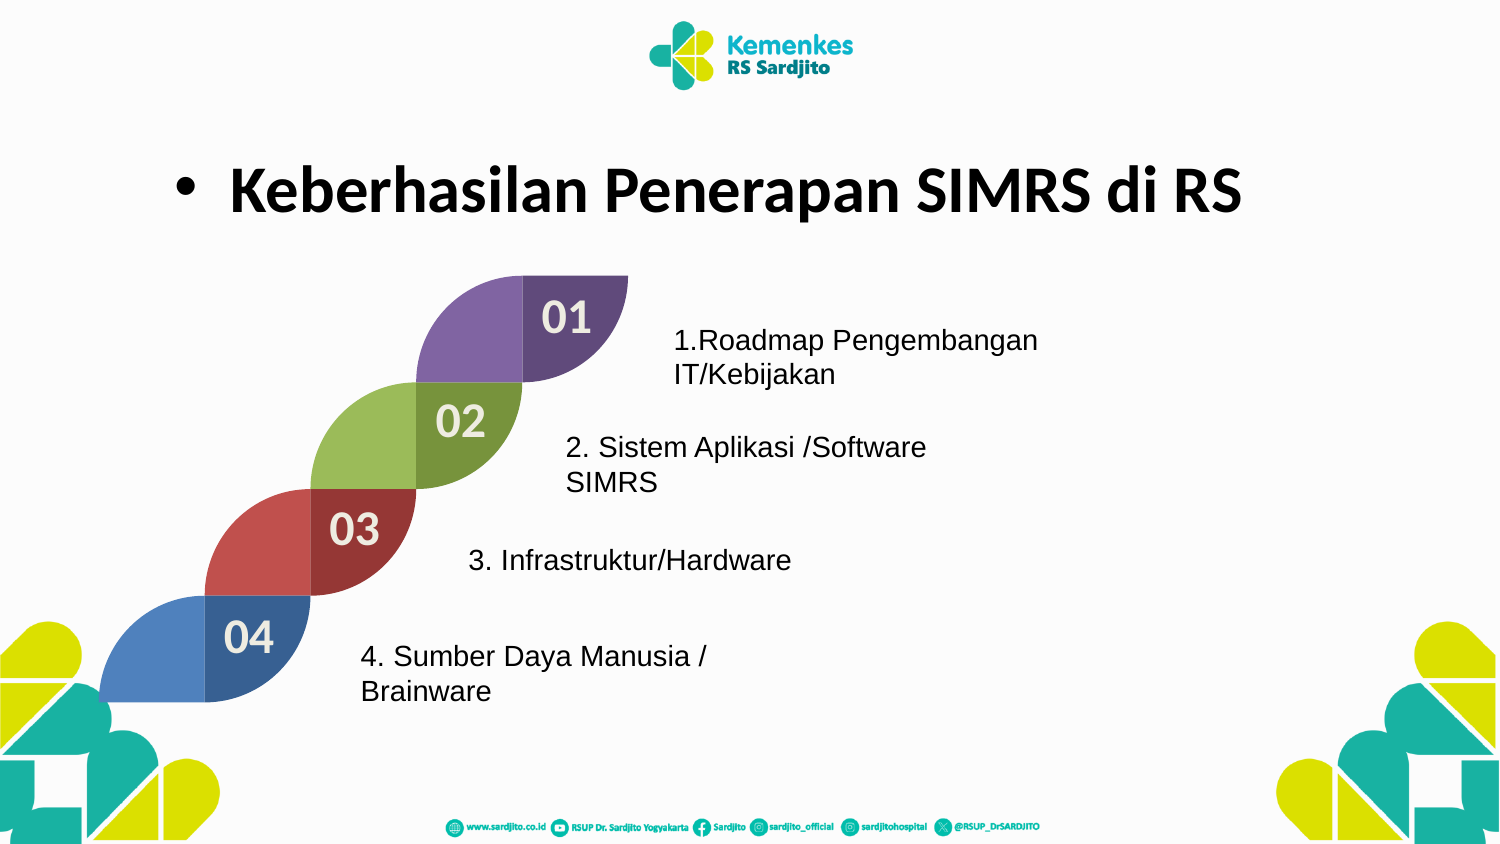

Keberhasilan Penerapan SIMRS di RS
01

1.Roadmap Pengembangan IT/Kebijakan
02

2. Sistem Aplikasi /Software SIMRS
03

3. Infrastruktur/Hardware
04

4. Sumber Daya Manusia / Brainware